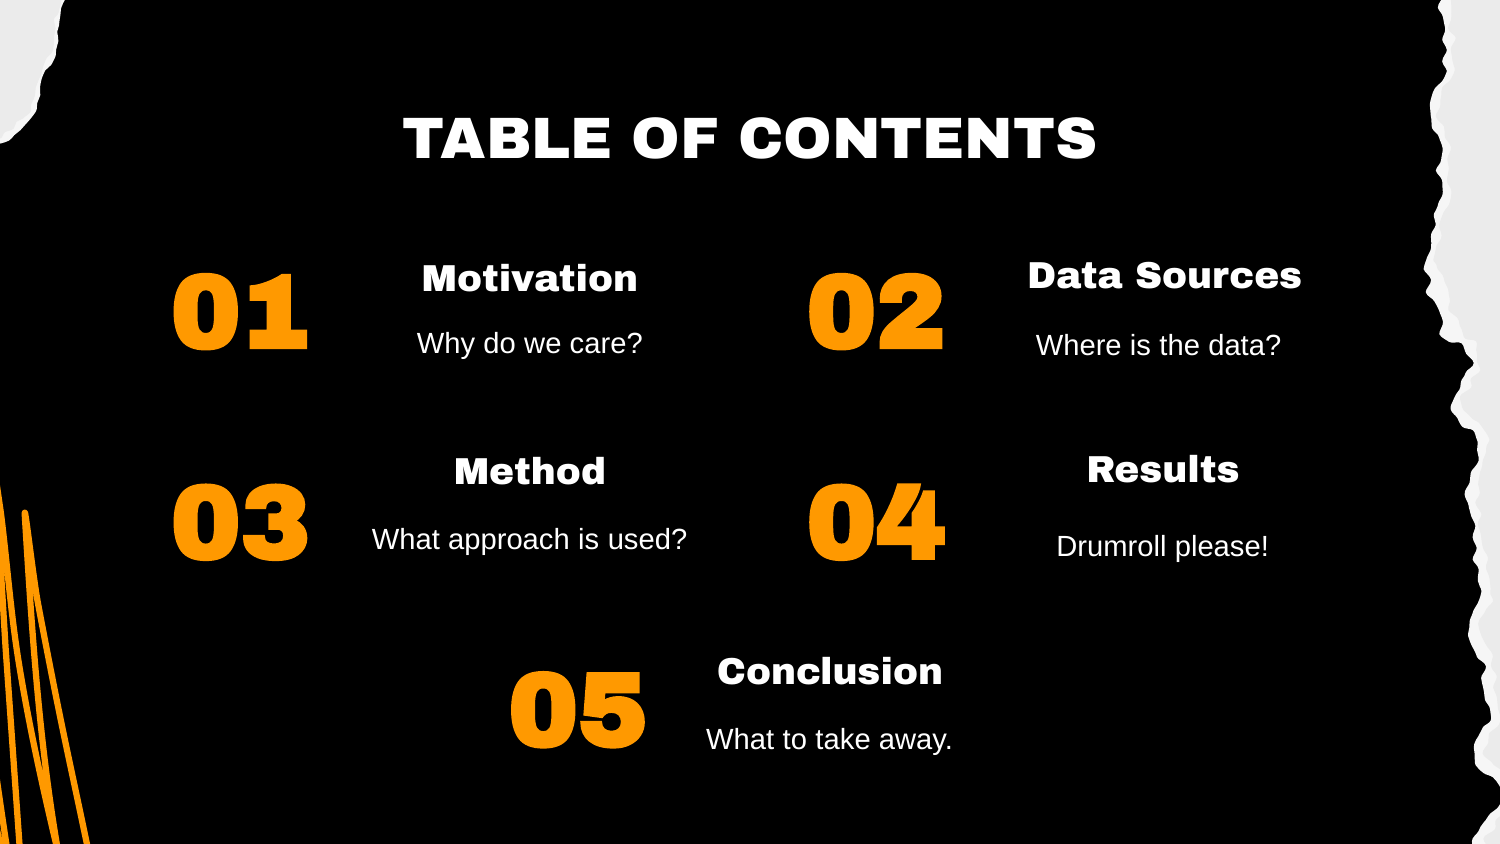

TABLE OF CONTENTS
# Data Sources
Motivation
01
02
Why do we care?
Where is the data?

Results
03
04
Method

What approach is used?

Drumroll please!

05
Conclusion

What to take away.